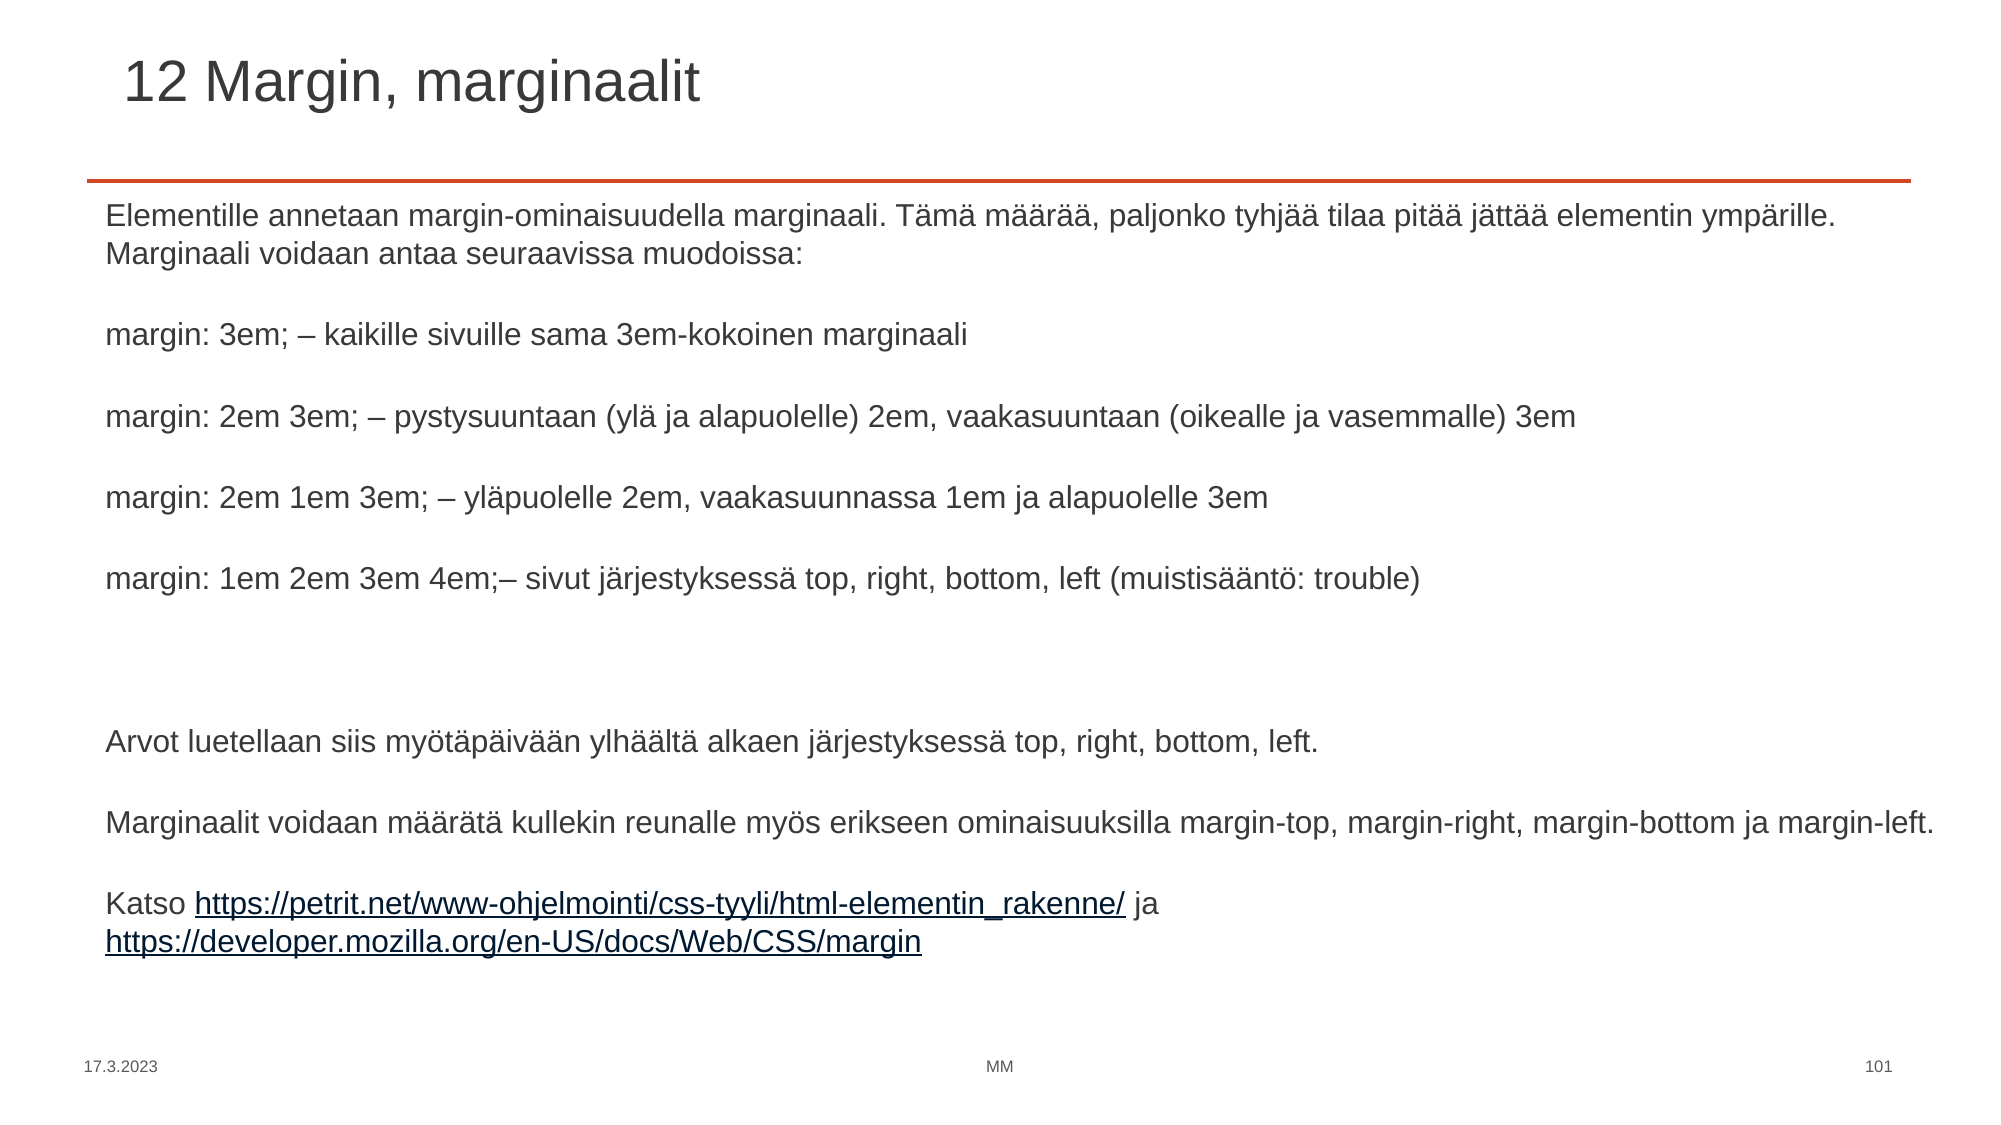

# 12 Margin, marginaalit
Elementille annetaan margin-ominaisuudella marginaali. Tämä määrää, paljonko tyhjää tilaa pitää jättää elementin ympärille. Marginaali voidaan antaa seuraavissa muodoissa:
margin: 3em; – kaikille sivuille sama 3em-kokoinen marginaali
margin: 2em 3em; – pystysuuntaan (ylä ja alapuolelle) 2em, vaakasuuntaan (oikealle ja vasemmalle) 3em
margin: 2em 1em 3em; – yläpuolelle 2em, vaakasuunnassa 1em ja alapuolelle 3em
margin: 1em 2em 3em 4em;– sivut järjestyksessä top, right, bottom, left (muistisääntö: trouble)

Arvot luetellaan siis myötäpäivään ylhäältä alkaen järjestyksessä top, right, bottom, left.
Marginaalit voidaan määrätä kullekin reunalle myös erikseen ominaisuuksilla margin-top, margin-right, margin-bottom ja margin-left.
Katso https://petrit.net/www-ohjelmointi/css-tyyli/html-elementin_rakenne/ ja https://developer.mozilla.org/en-US/docs/Web/CSS/margin
17.3.2023
MM
101